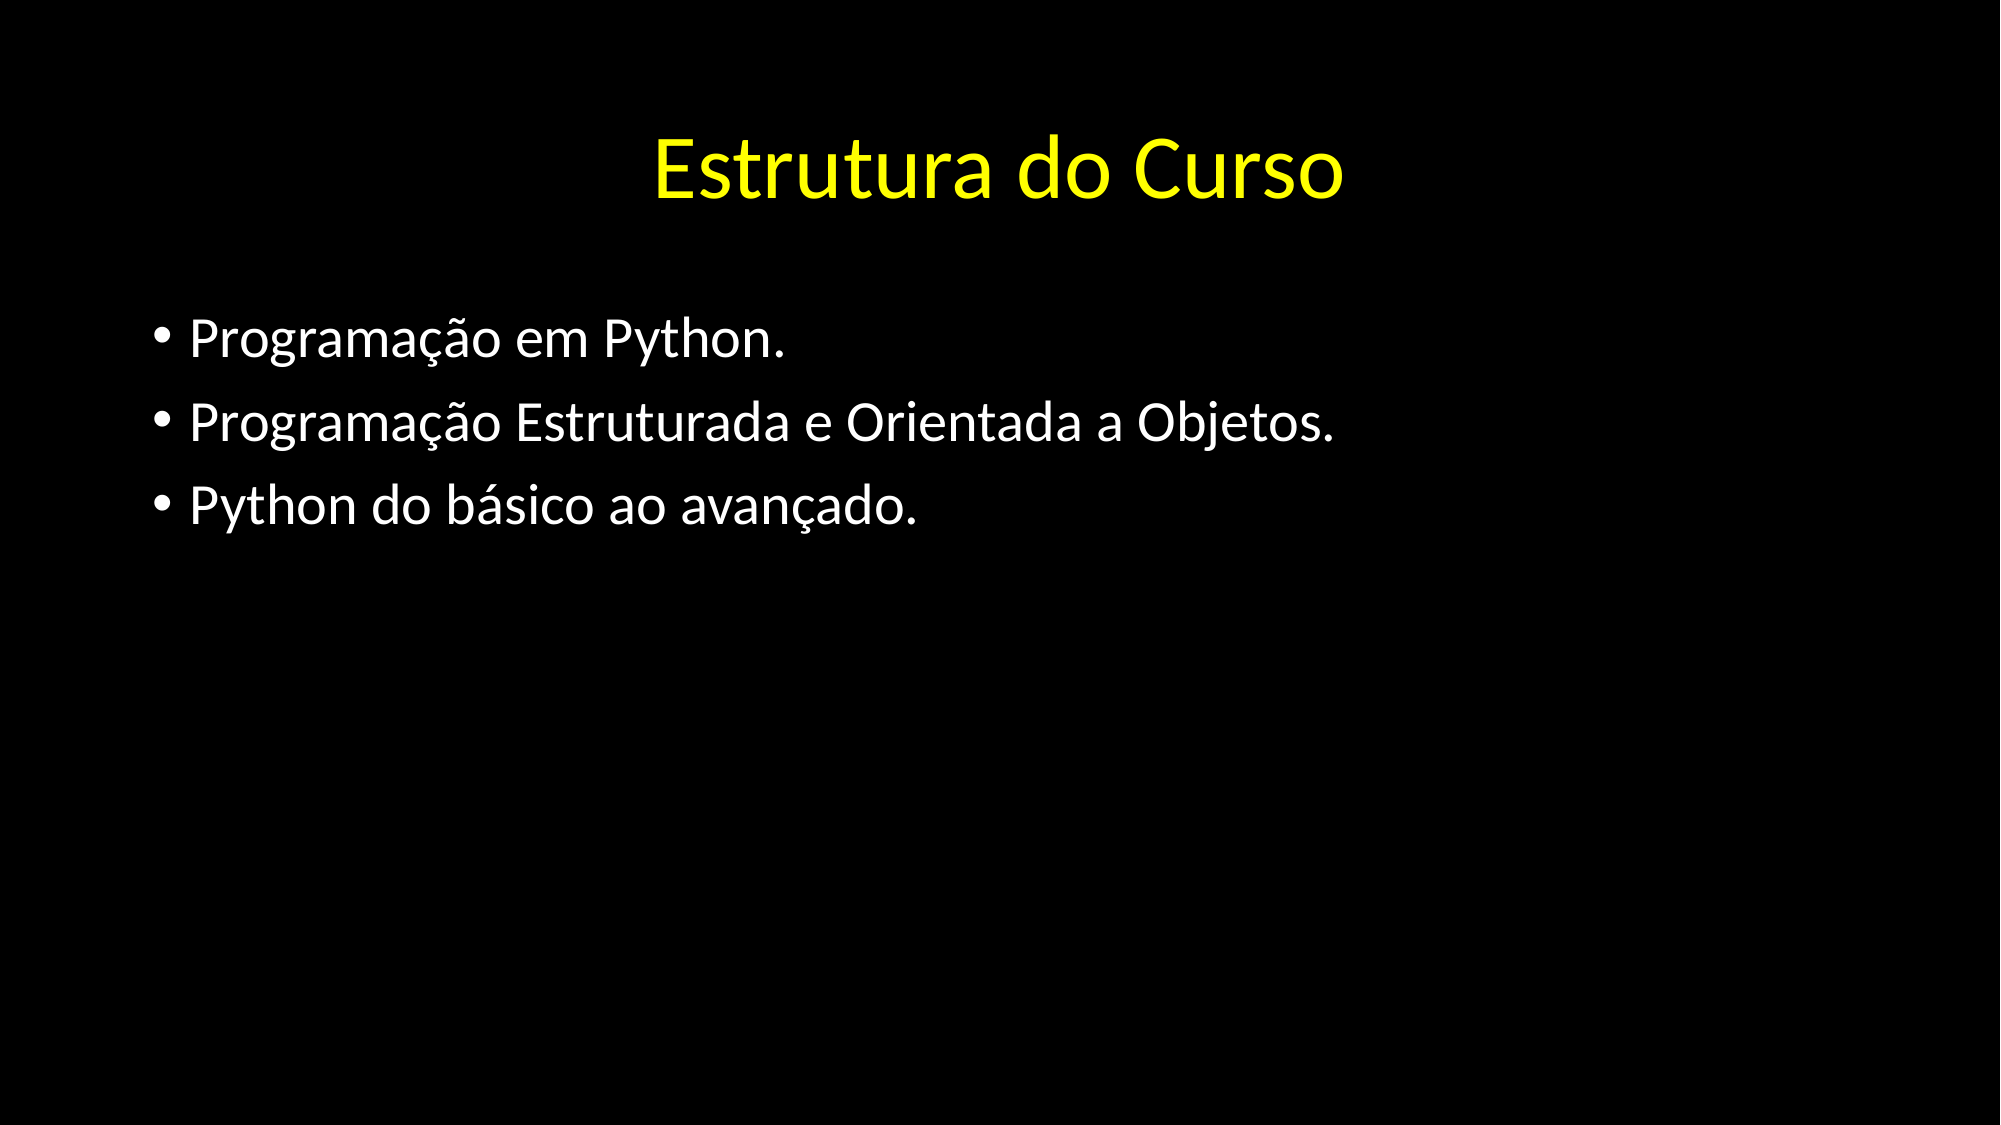

# Estrutura do Curso
Programação em Python.
Programação Estruturada e Orientada a Objetos.
Python do básico ao avançado.